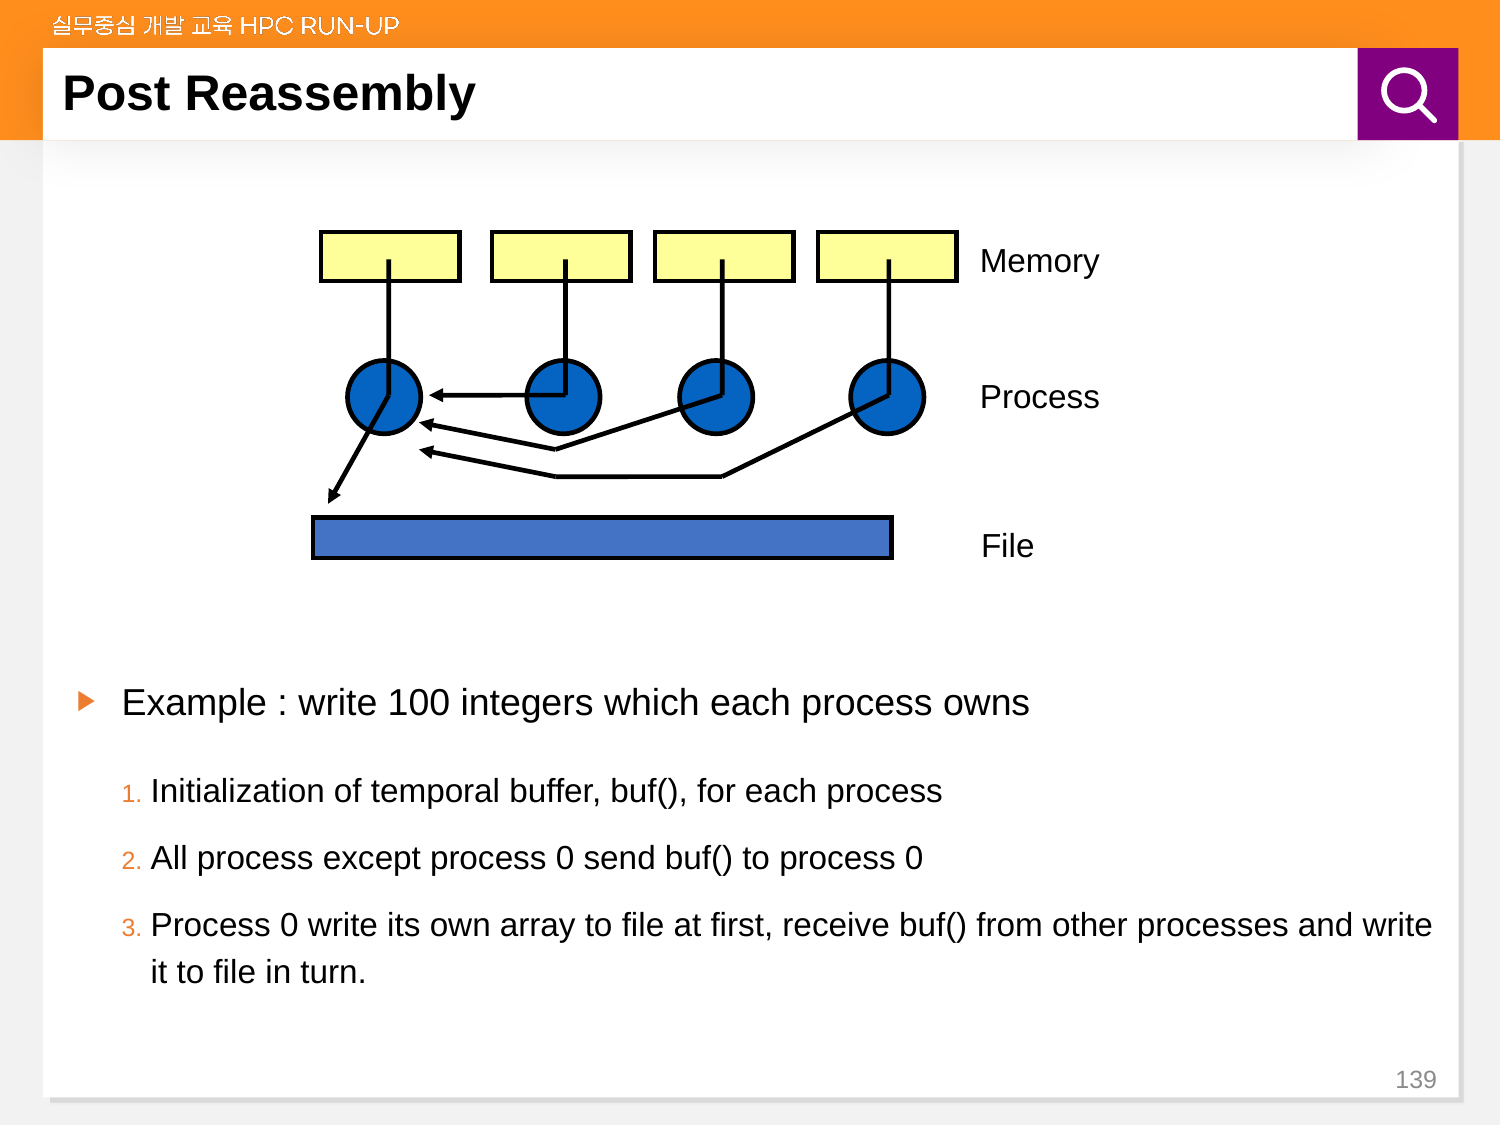

# Post Reassembly

Example : write 100 integers which each process owns
Initialization of temporal buffer, buf(), for each process
All process except process 0 send buf() to process 0
Process 0 write its own array to file at first, receive buf() from other processes and write it to file in turn.

Memory
Process
File

139